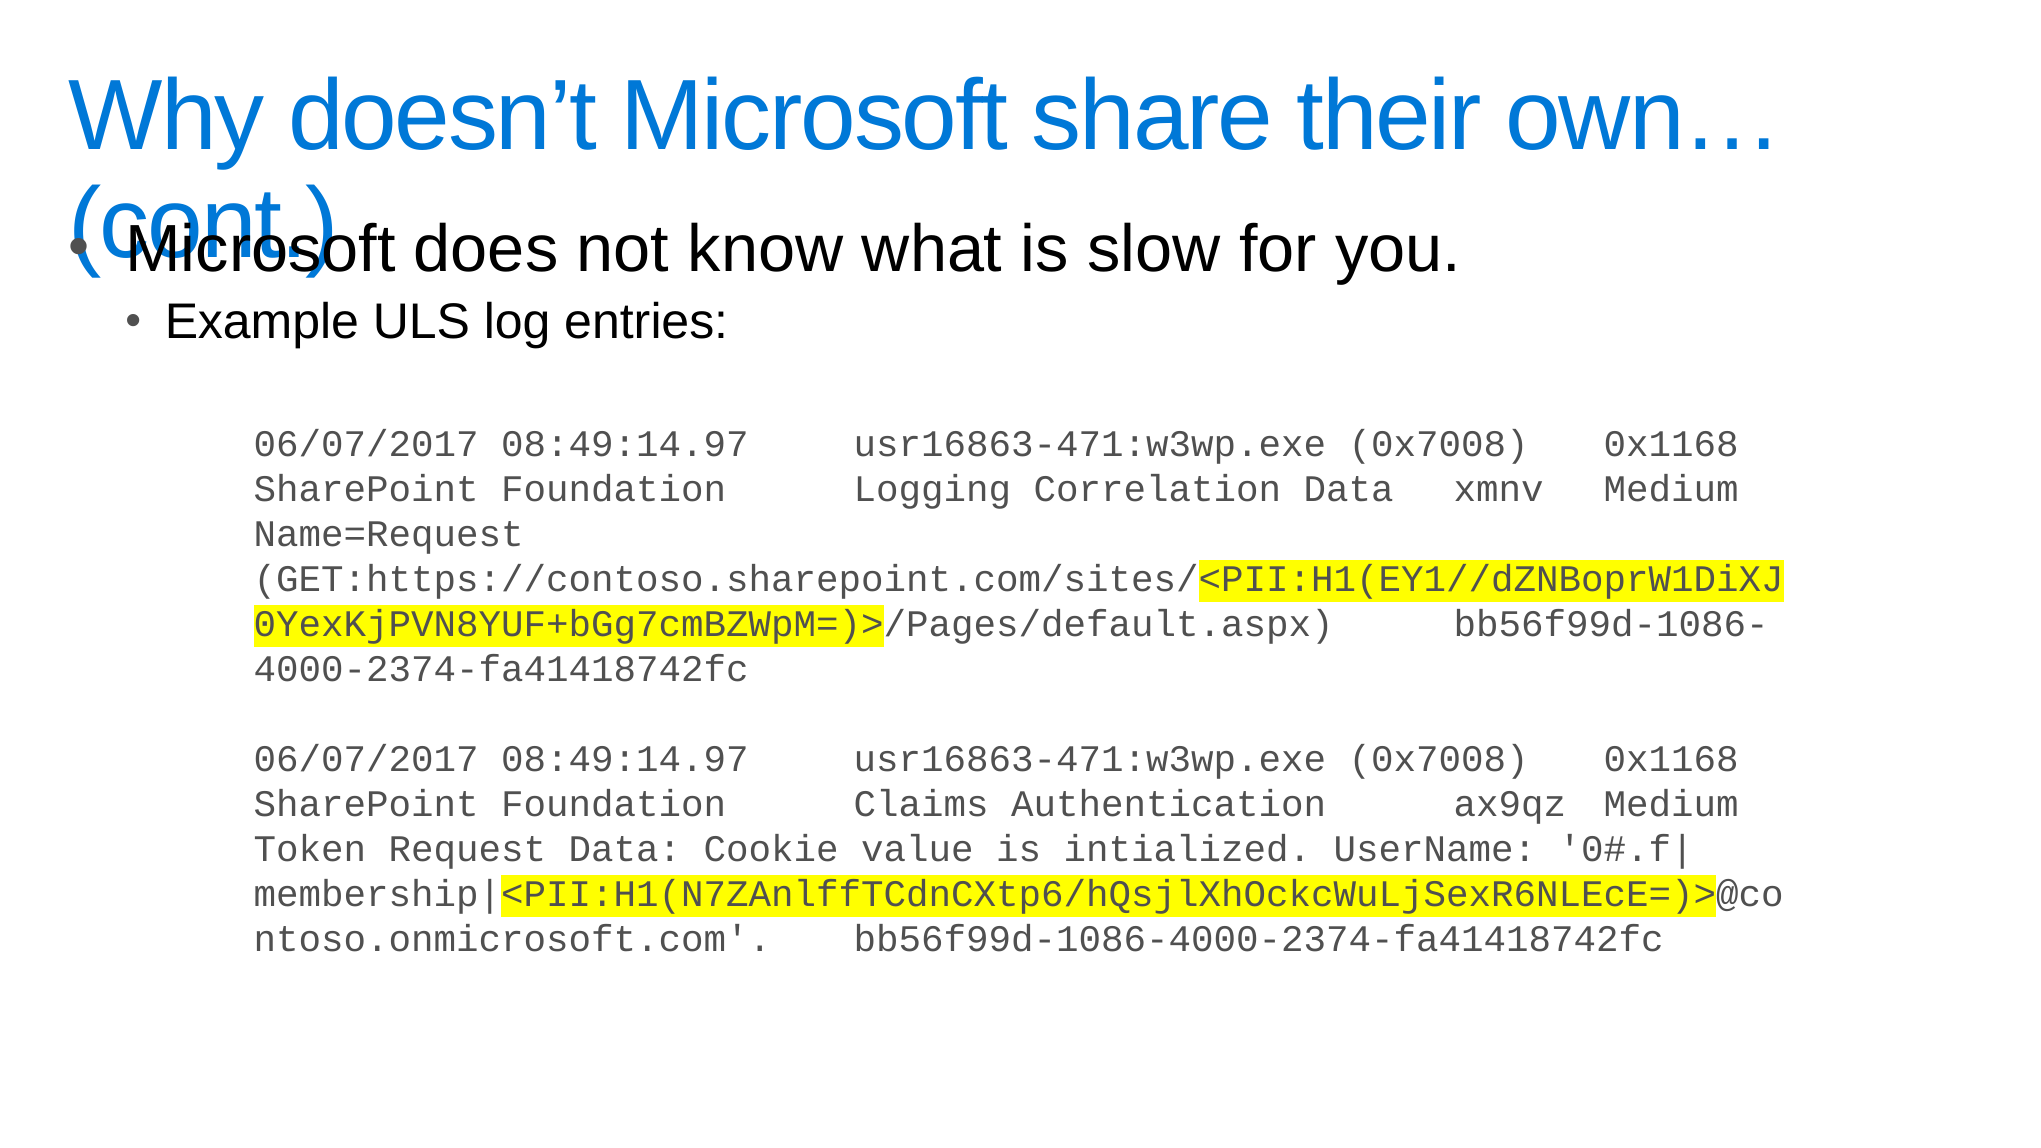

# Why doesn’t Microsoft share their own… (cont.)
Microsoft does not know what is slow for you.
Example ULS log entries:
06/07/2017 08:49:14.97 	usr16863-471:w3wp.exe (0x7008)	0x1168	SharePoint Foundation	Logging Correlation Data	xmnv	Medium	Name=Request (GET:https://contoso.sharepoint.com/sites/<PII:H1(EY1//dZNBoprW1DiXJ0YexKjPVN8YUF+bGg7cmBZWpM=)>/Pages/default.aspx)	bb56f99d-1086-4000-2374-fa41418742fc

06/07/2017 08:49:14.97 	usr16863-471:w3wp.exe (0x7008)	0x1168	SharePoint Foundation	Claims Authentication	ax9qz	Medium	Token Request Data: Cookie value is intialized. UserName: '0#.f|membership|<PII:H1(N7ZAnlffTCdnCXtp6/hQsjlXhOckcWuLjSexR6NLEcE=)>@contoso.onmicrosoft.com'.	bb56f99d-1086-4000-2374-fa41418742fc